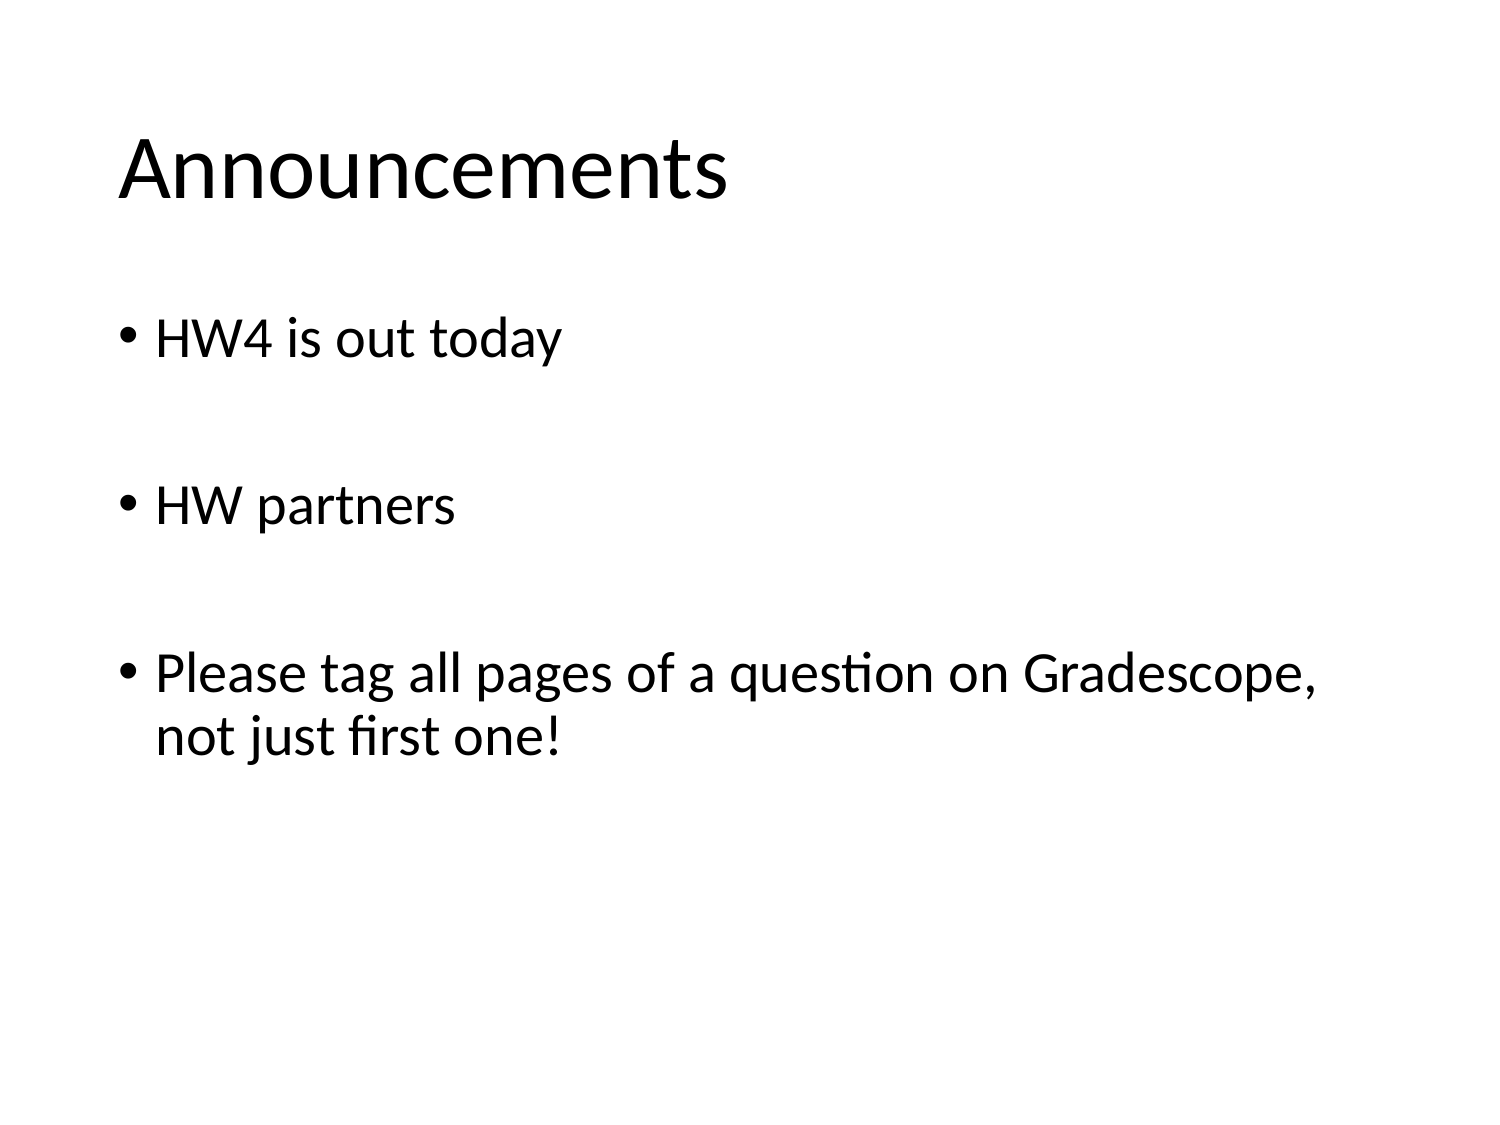

# Announcements
HW4 is out today

HW partners

Please tag all pages of a question on Gradescope, not just first one!